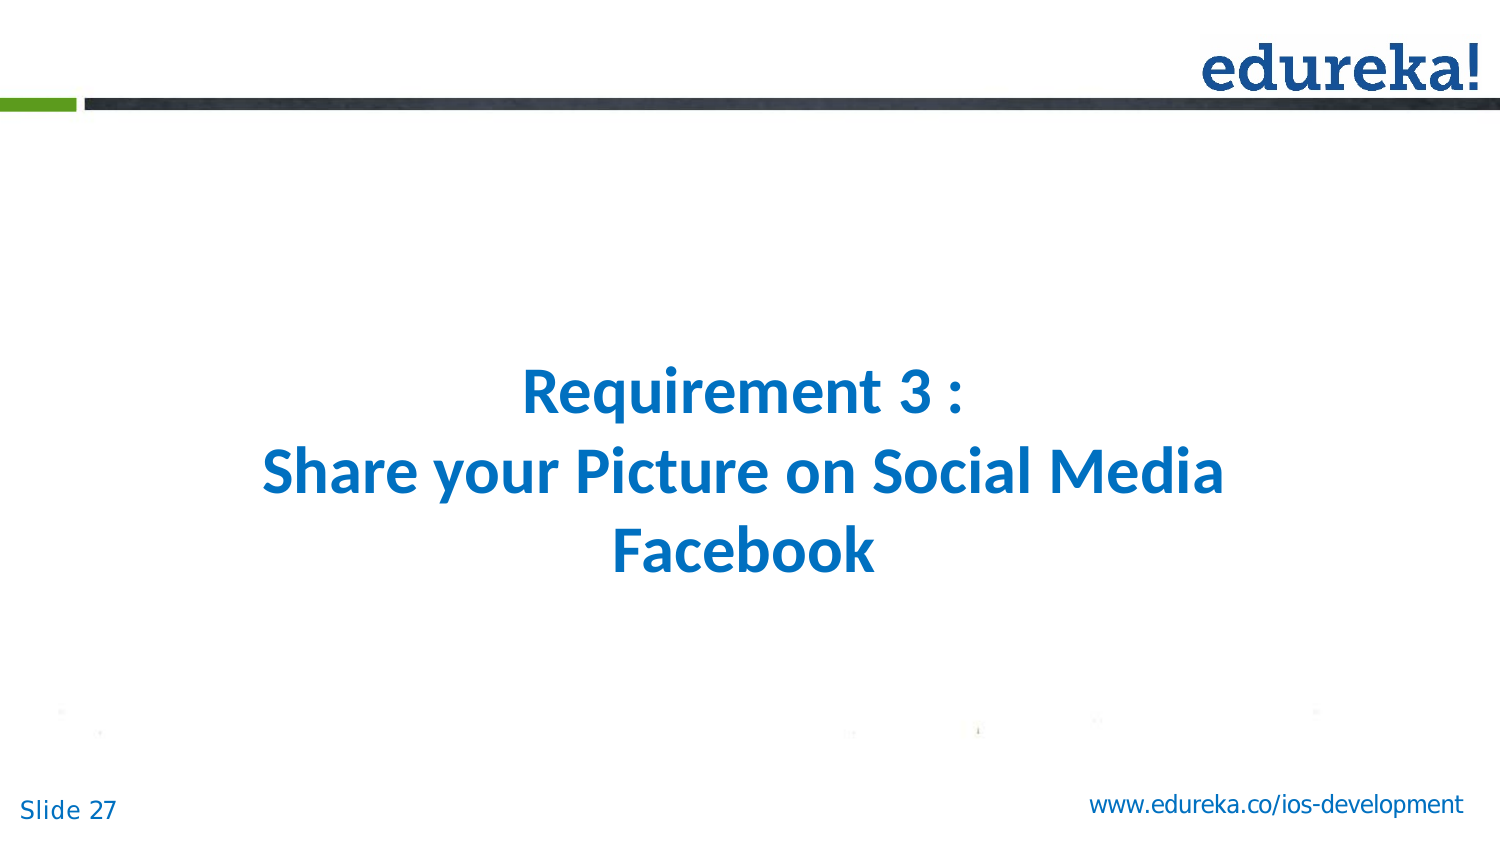

Requirement 3 :
Share your Picture on Social Media
Facebook